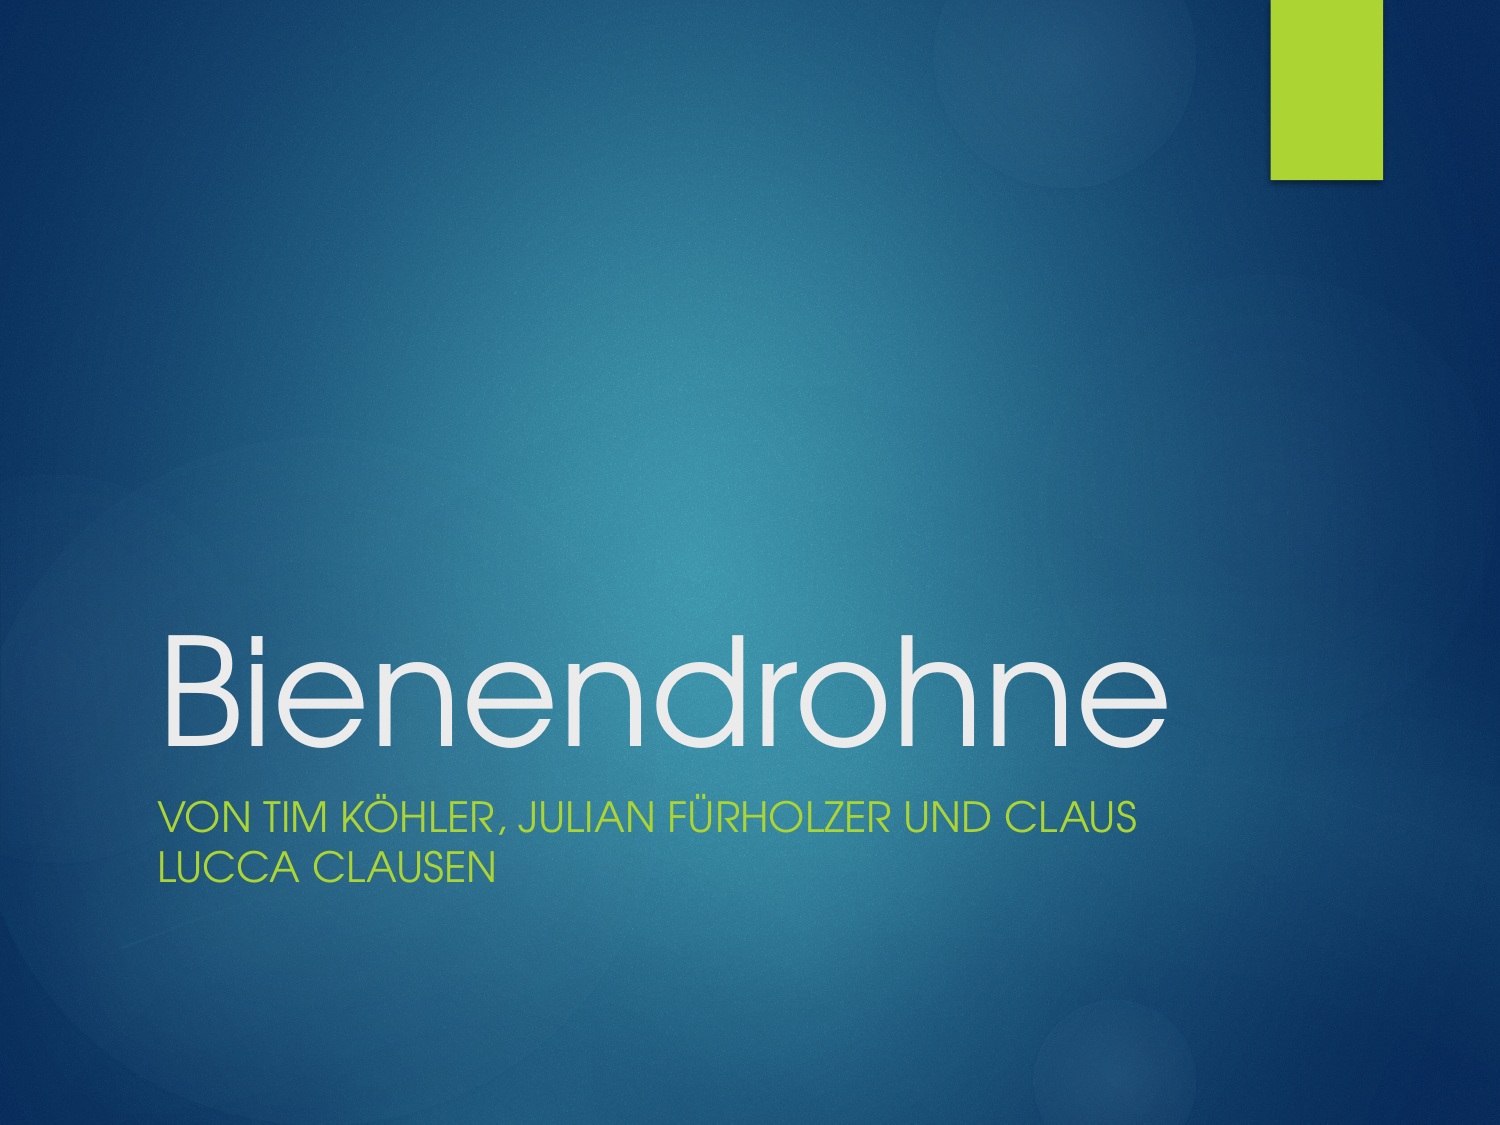

# Bienendrohne
Von tim köhler, julian fürholzer und claus lucca clausen